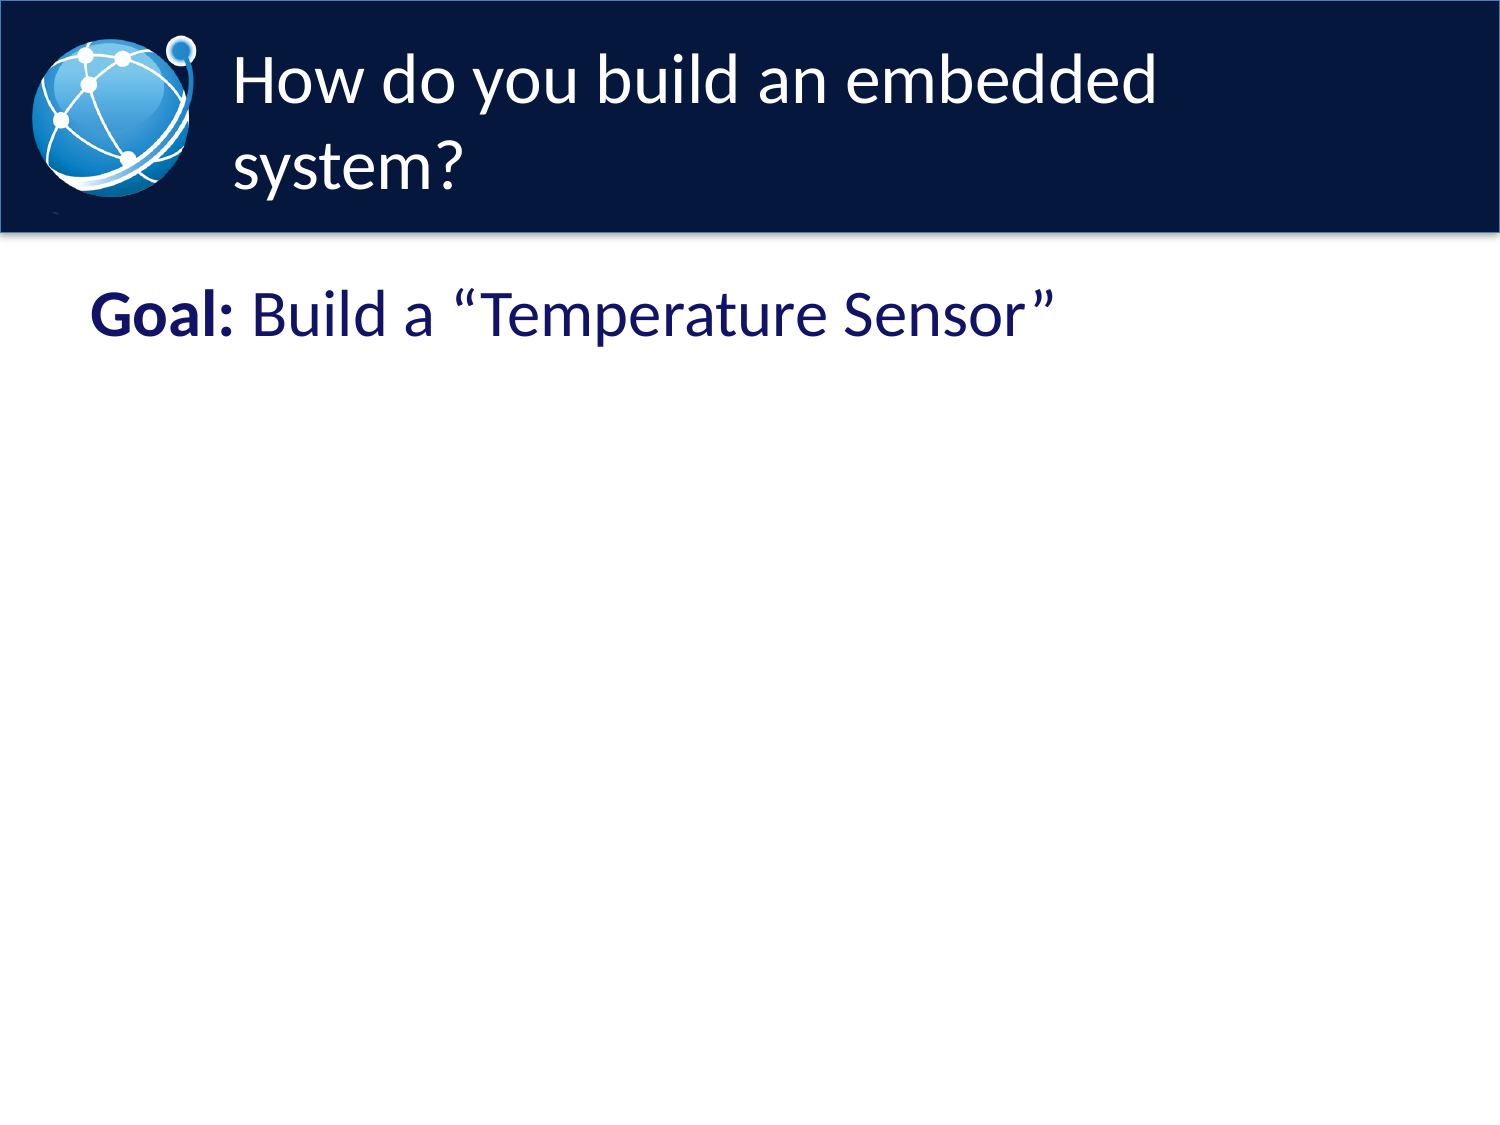

# How do you build an embedded system?
Goal: Build a “Temperature Sensor”